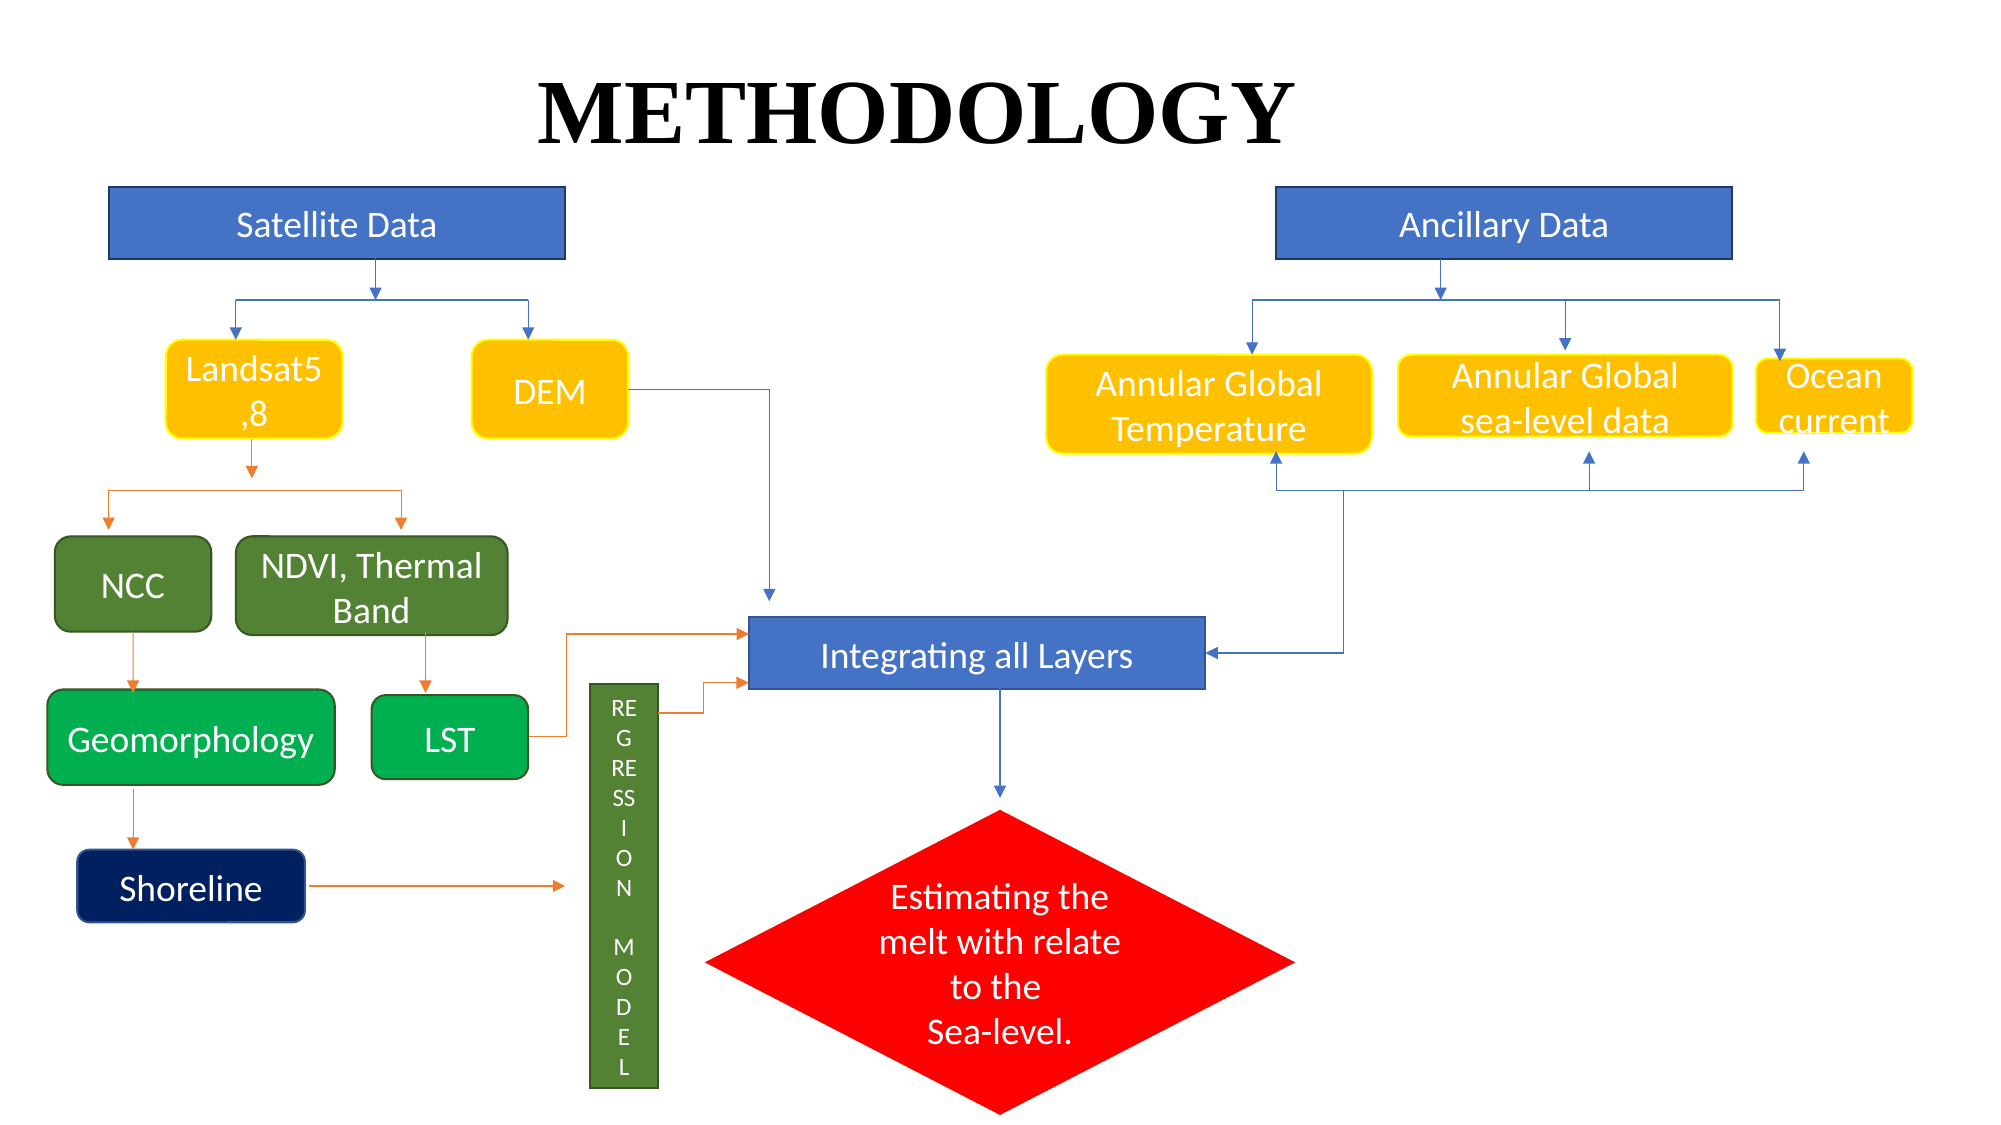

# METHODOLOGY
Satellite Data
Ancillary Data
Landsat5,8
DEM
Annular Global Temperature
Annular Global sea-level data
Ocean current
NCC
NDVI, Thermal Band
Integrating all Layers
RE
G
RE
SS
I
O
N

M
O
D
E
L
Geomorphology
LST
Estimating the melt with relate to the
Sea-level.
Shoreline